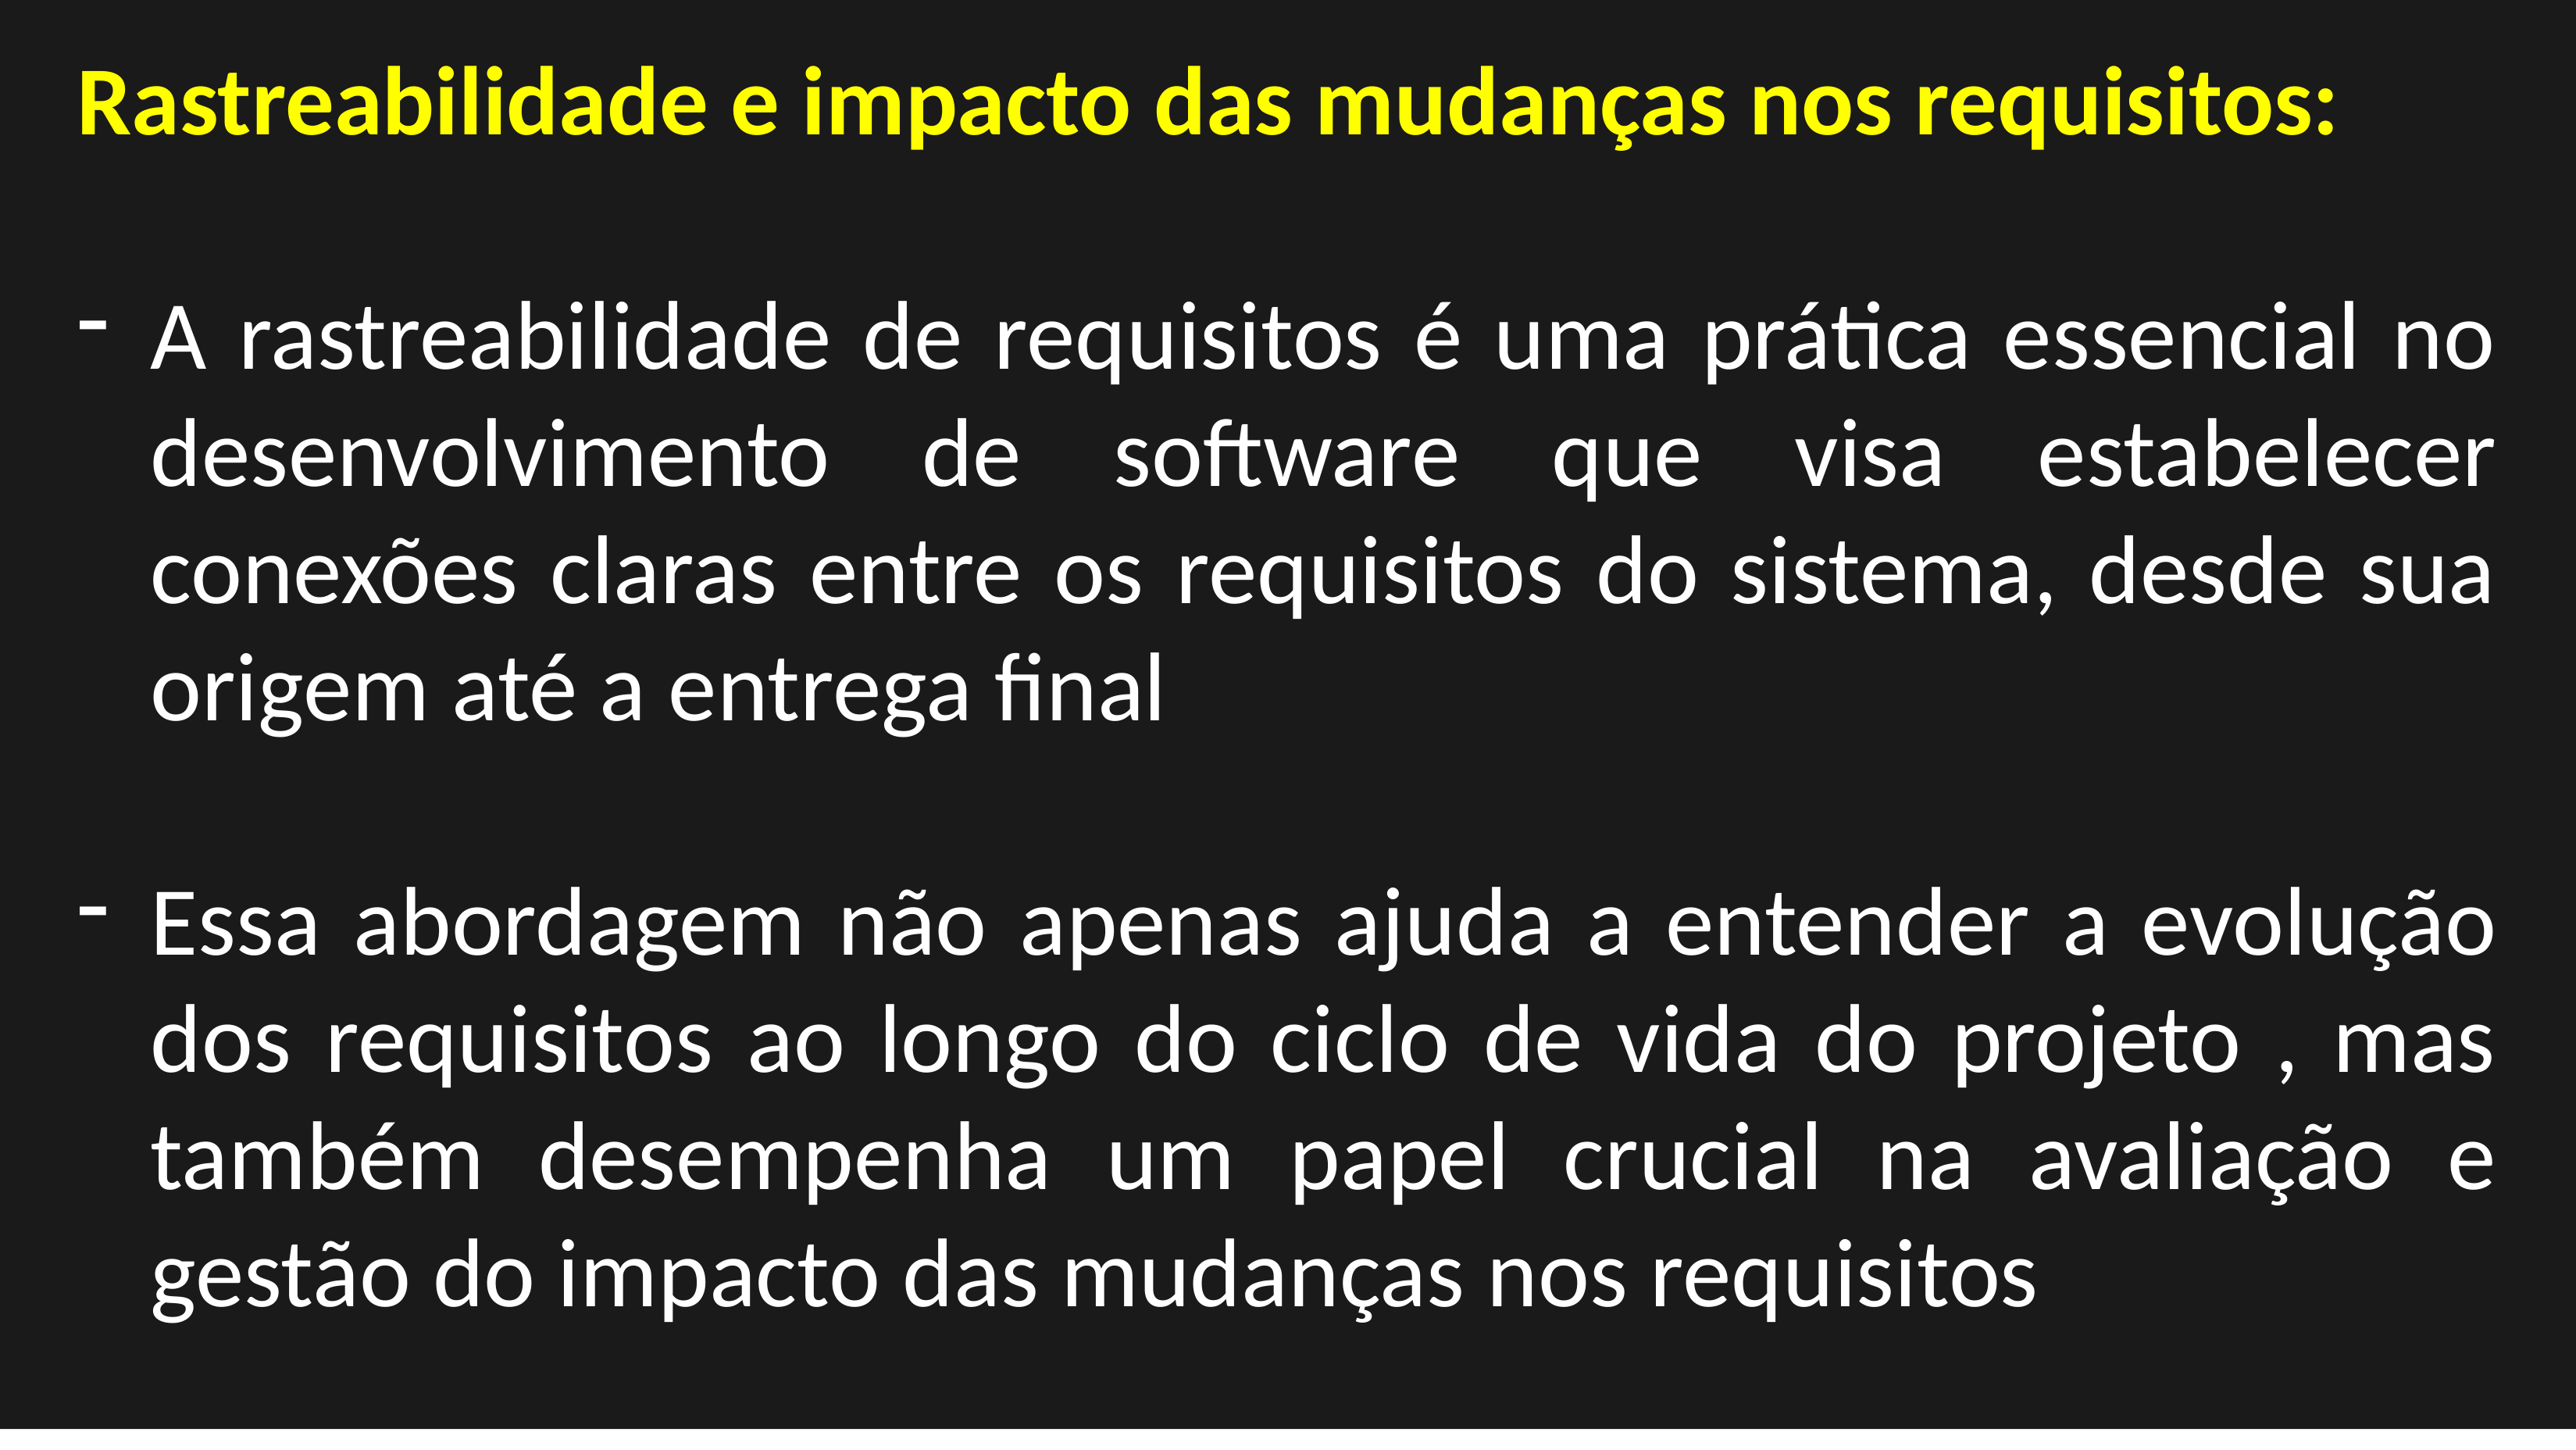

Rastreabilidade e impacto das mudanças nos requisitos:

A rastreabilidade de requisitos é uma prática essencial no desenvolvimento de software que visa estabelecer conexões claras entre os requisitos do sistema, desde sua origem até a entrega final

Essa abordagem não apenas ajuda a entender a evolução dos requisitos ao longo do ciclo de vida do projeto , mas também desempenha um papel crucial na avaliação e gestão do impacto das mudanças nos requisitos